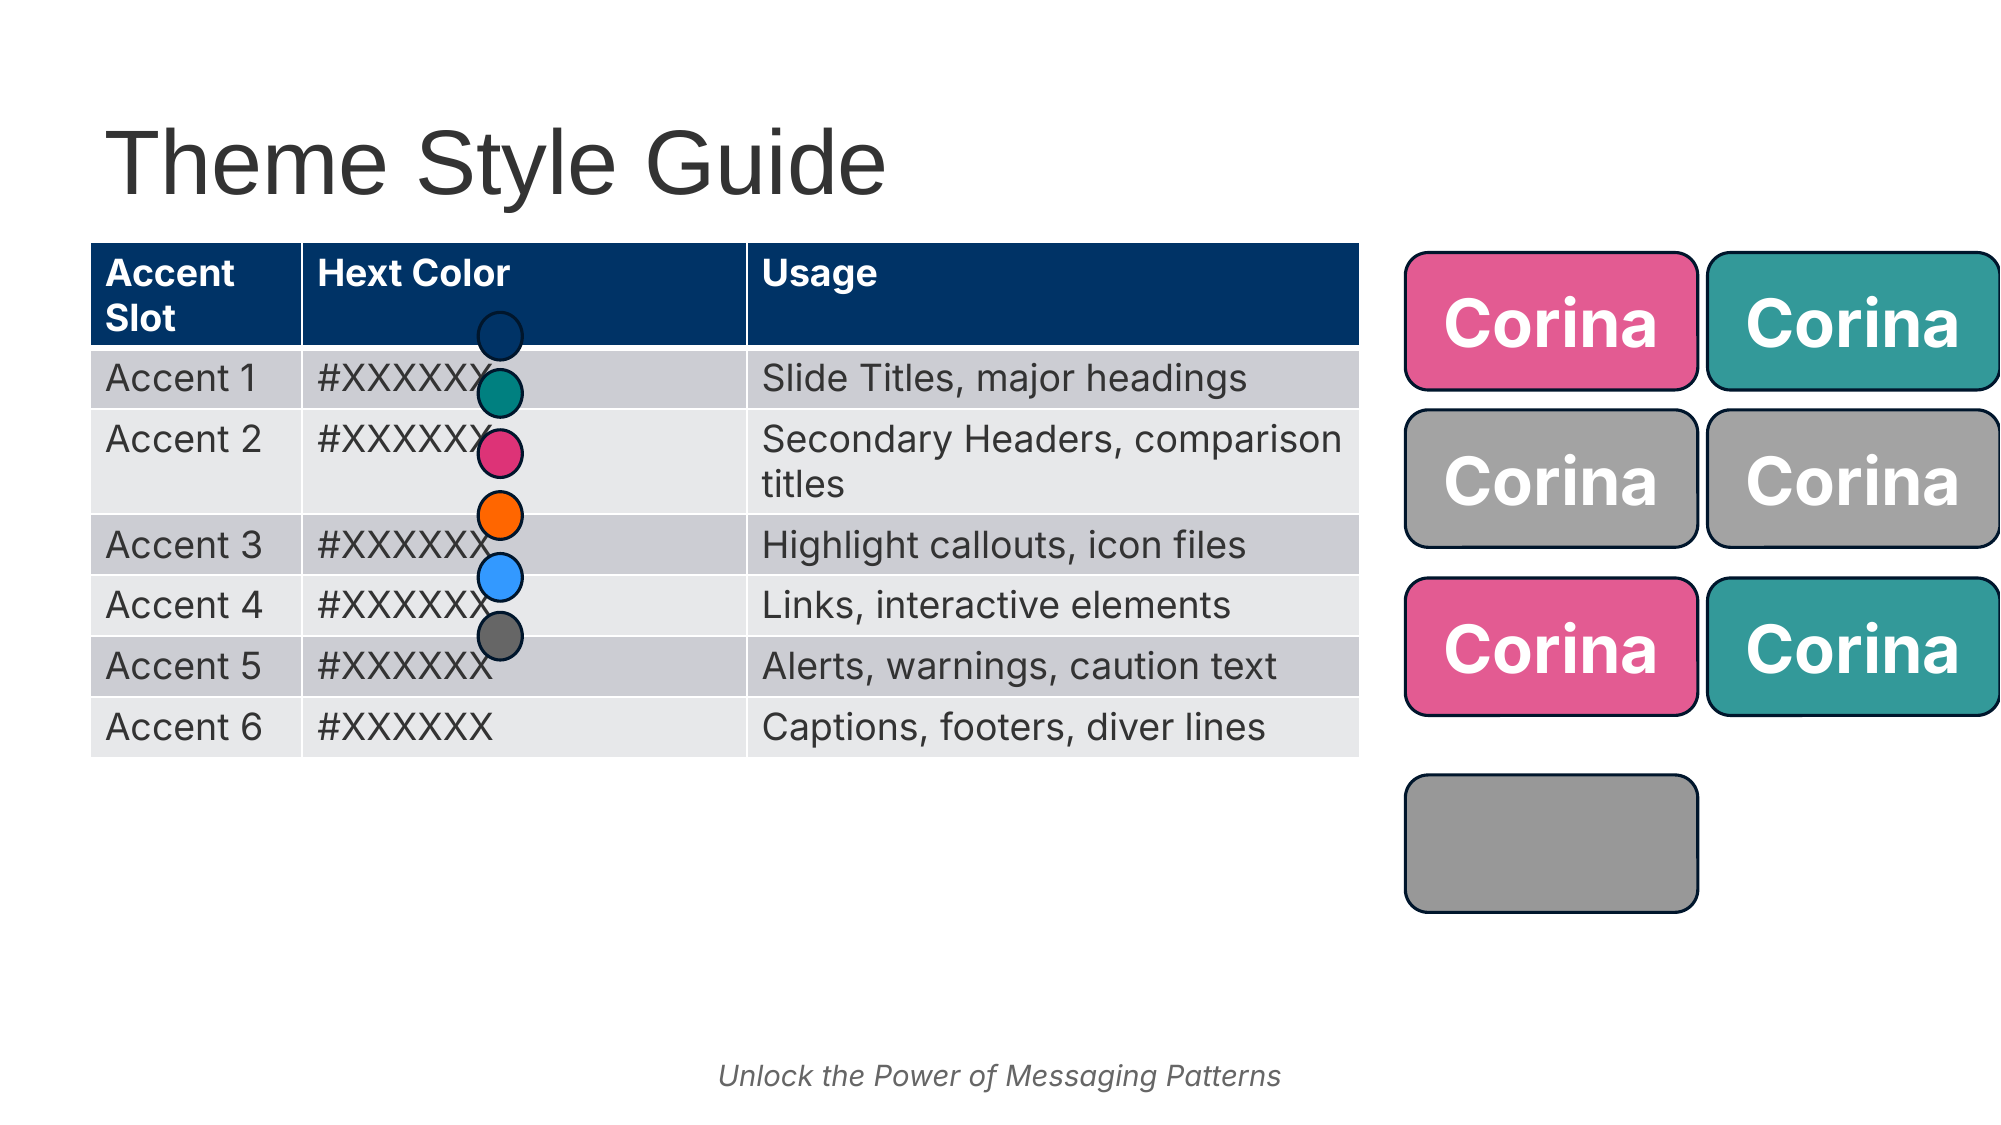

# Theme Style Guide
| Accent Slot | Hext Color | Usage |
| --- | --- | --- |
| Accent 1 | #XXXXXX | Slide Titles, major headings |
| Accent 2 | #XXXXXX | Secondary Headers, comparison titles |
| Accent 3 | #XXXXXX | Highlight callouts, icon files |
| Accent 4 | #XXXXXX | Links, interactive elements |
| Accent 5 | #XXXXXX | Alerts, warnings, caution text |
| Accent 6 | #XXXXXX | Captions, footers, diver lines |
Corina
Corina

Corina
Corina

Corina
Corina